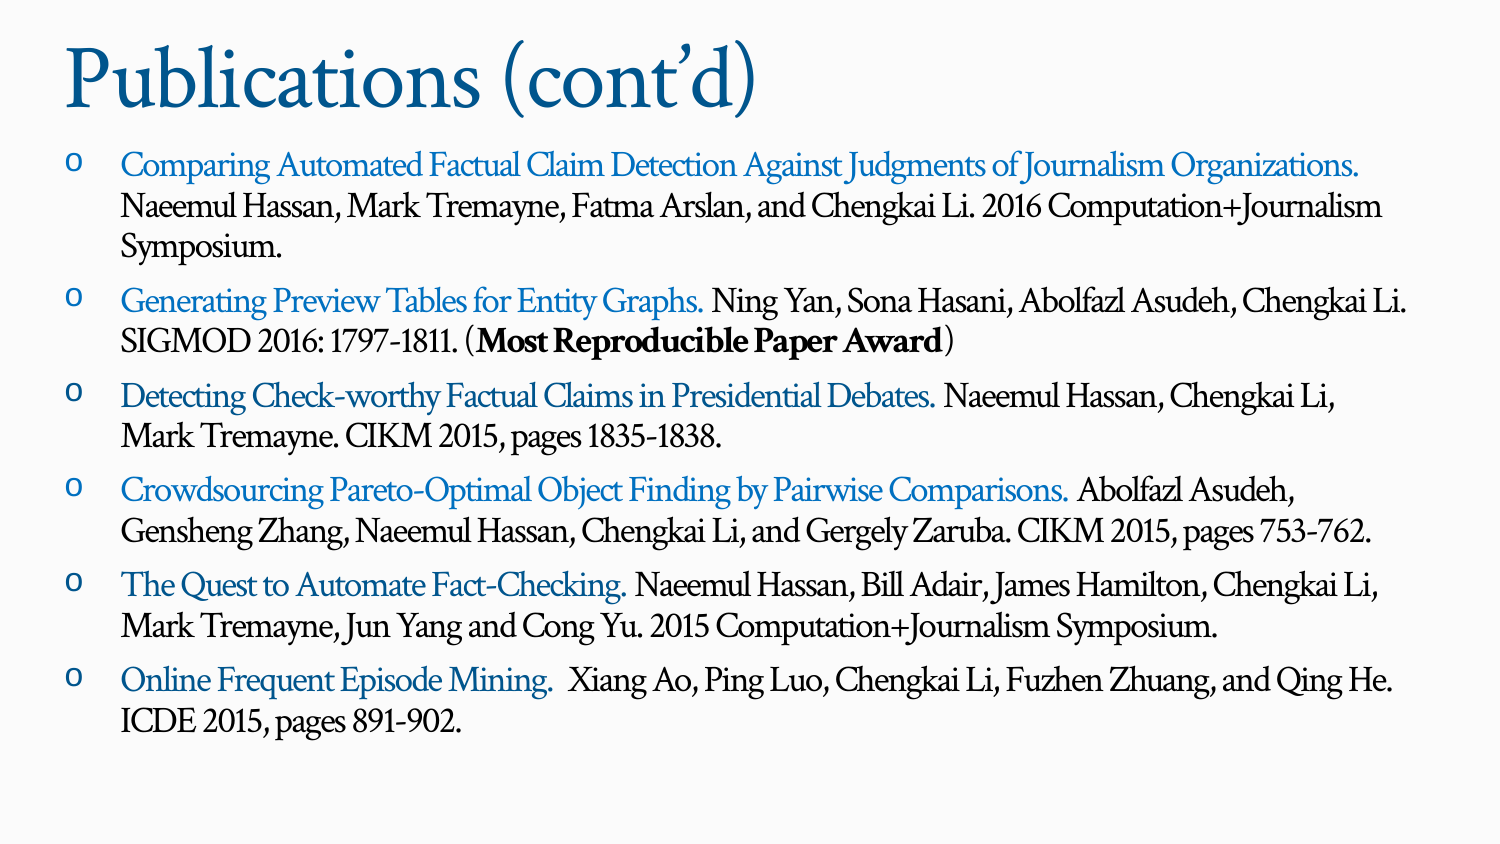

# Publications (cont’d)
Comparing Automated Factual Claim Detection Against Judgments of Journalism Organizations. Naeemul Hassan, Mark Tremayne, Fatma Arslan, and Chengkai Li. 2016 Computation+Journalism Symposium.
Generating Preview Tables for Entity Graphs. Ning Yan, Sona Hasani, Abolfazl Asudeh, Chengkai Li. SIGMOD 2016: 1797-1811. (Most Reproducible Paper Award)
Detecting Check-worthy Factual Claims in Presidential Debates. Naeemul Hassan, Chengkai Li, Mark Tremayne. CIKM 2015, pages 1835-1838.
Crowdsourcing Pareto-Optimal Object Finding by Pairwise Comparisons. Abolfazl Asudeh, Gensheng Zhang, Naeemul Hassan, Chengkai Li, and Gergely Zaruba. CIKM 2015, pages 753-762.
The Quest to Automate Fact-Checking. Naeemul Hassan, Bill Adair, James Hamilton, Chengkai Li, Mark Tremayne, Jun Yang and Cong Yu. 2015 Computation+Journalism Symposium.
Online Frequent Episode Mining.  Xiang Ao, Ping Luo, Chengkai Li, Fuzhen Zhuang, and Qing He. ICDE 2015, pages 891-902.